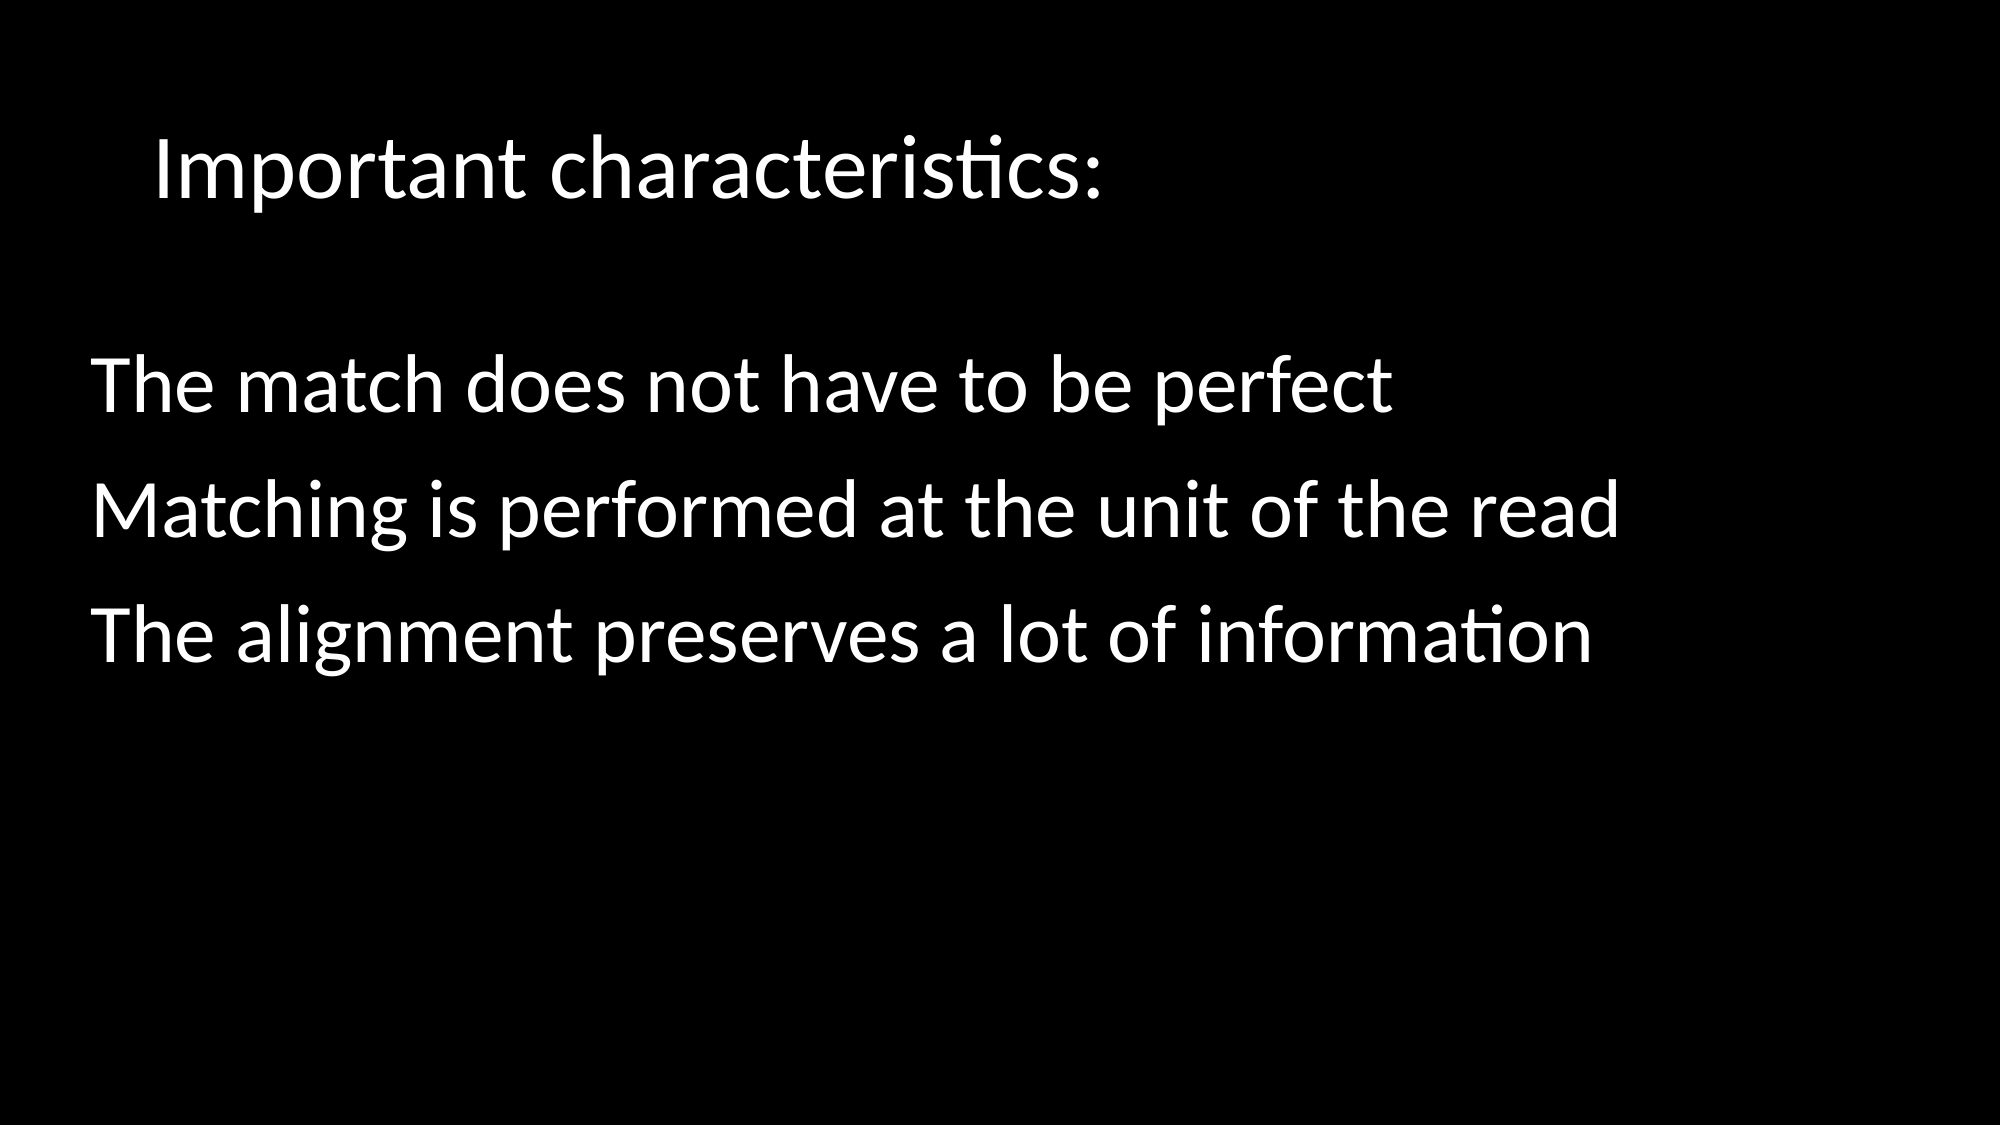

# Important characteristics:
The match does not have to be perfect
Matching is performed at the unit of the read
The alignment preserves a lot of information